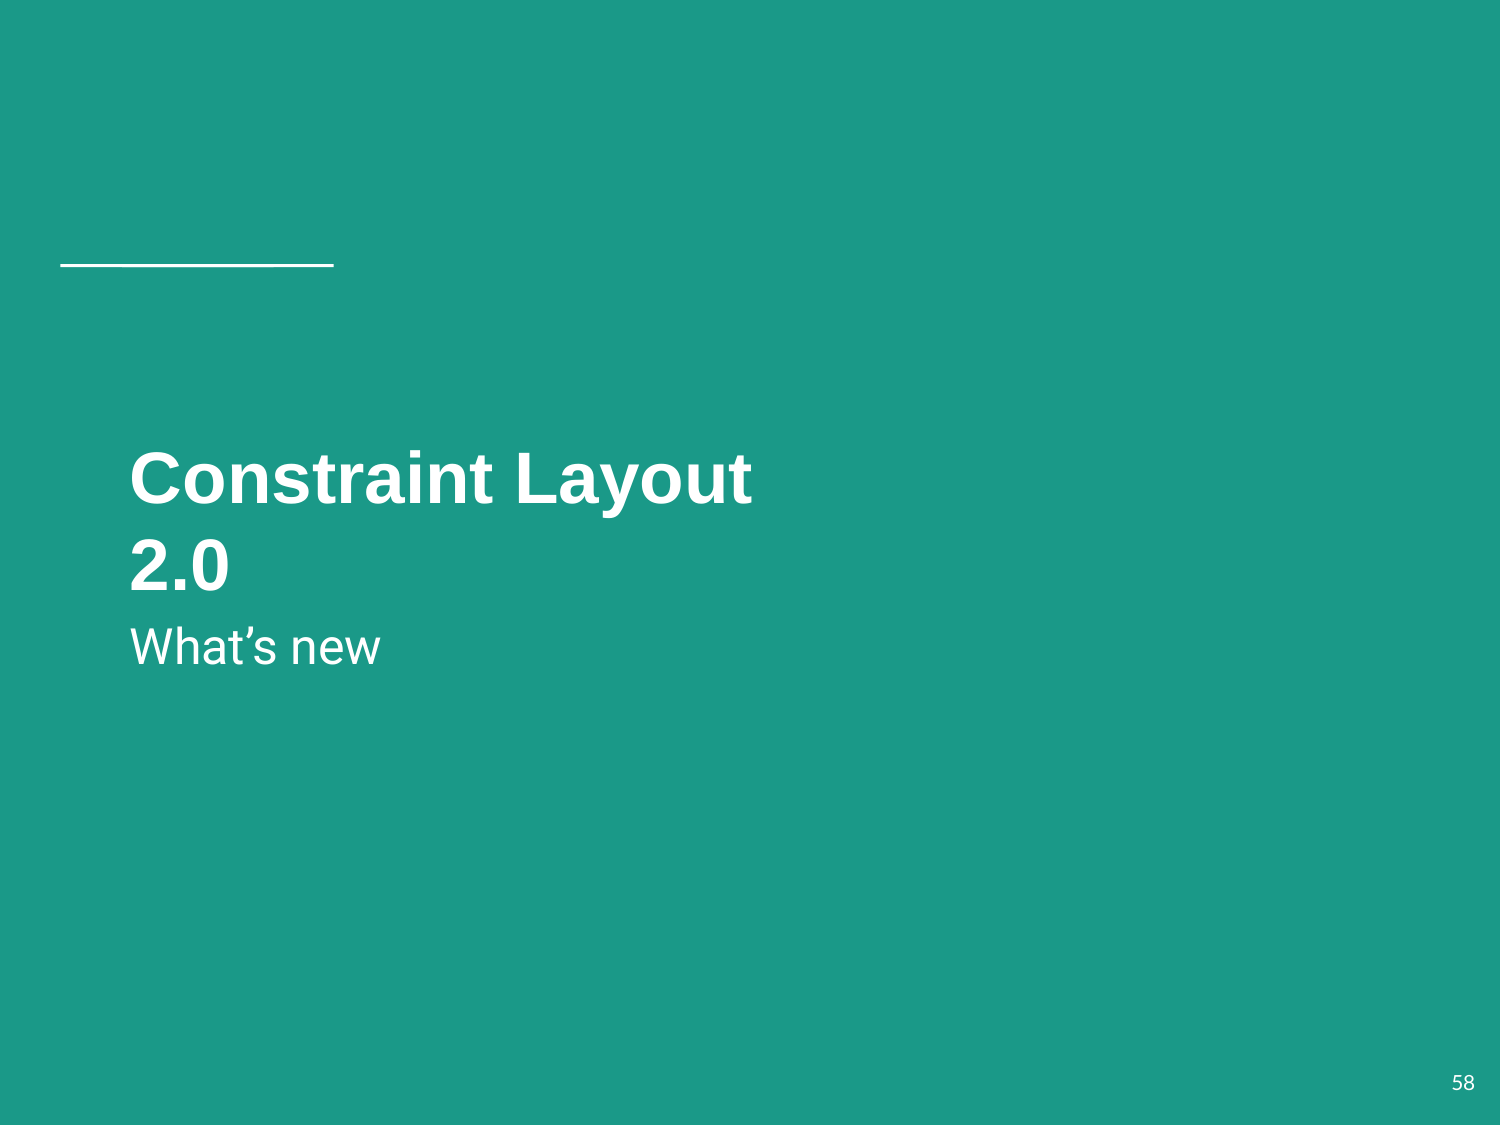

# Constraint Layout 2.0
What’s new
58